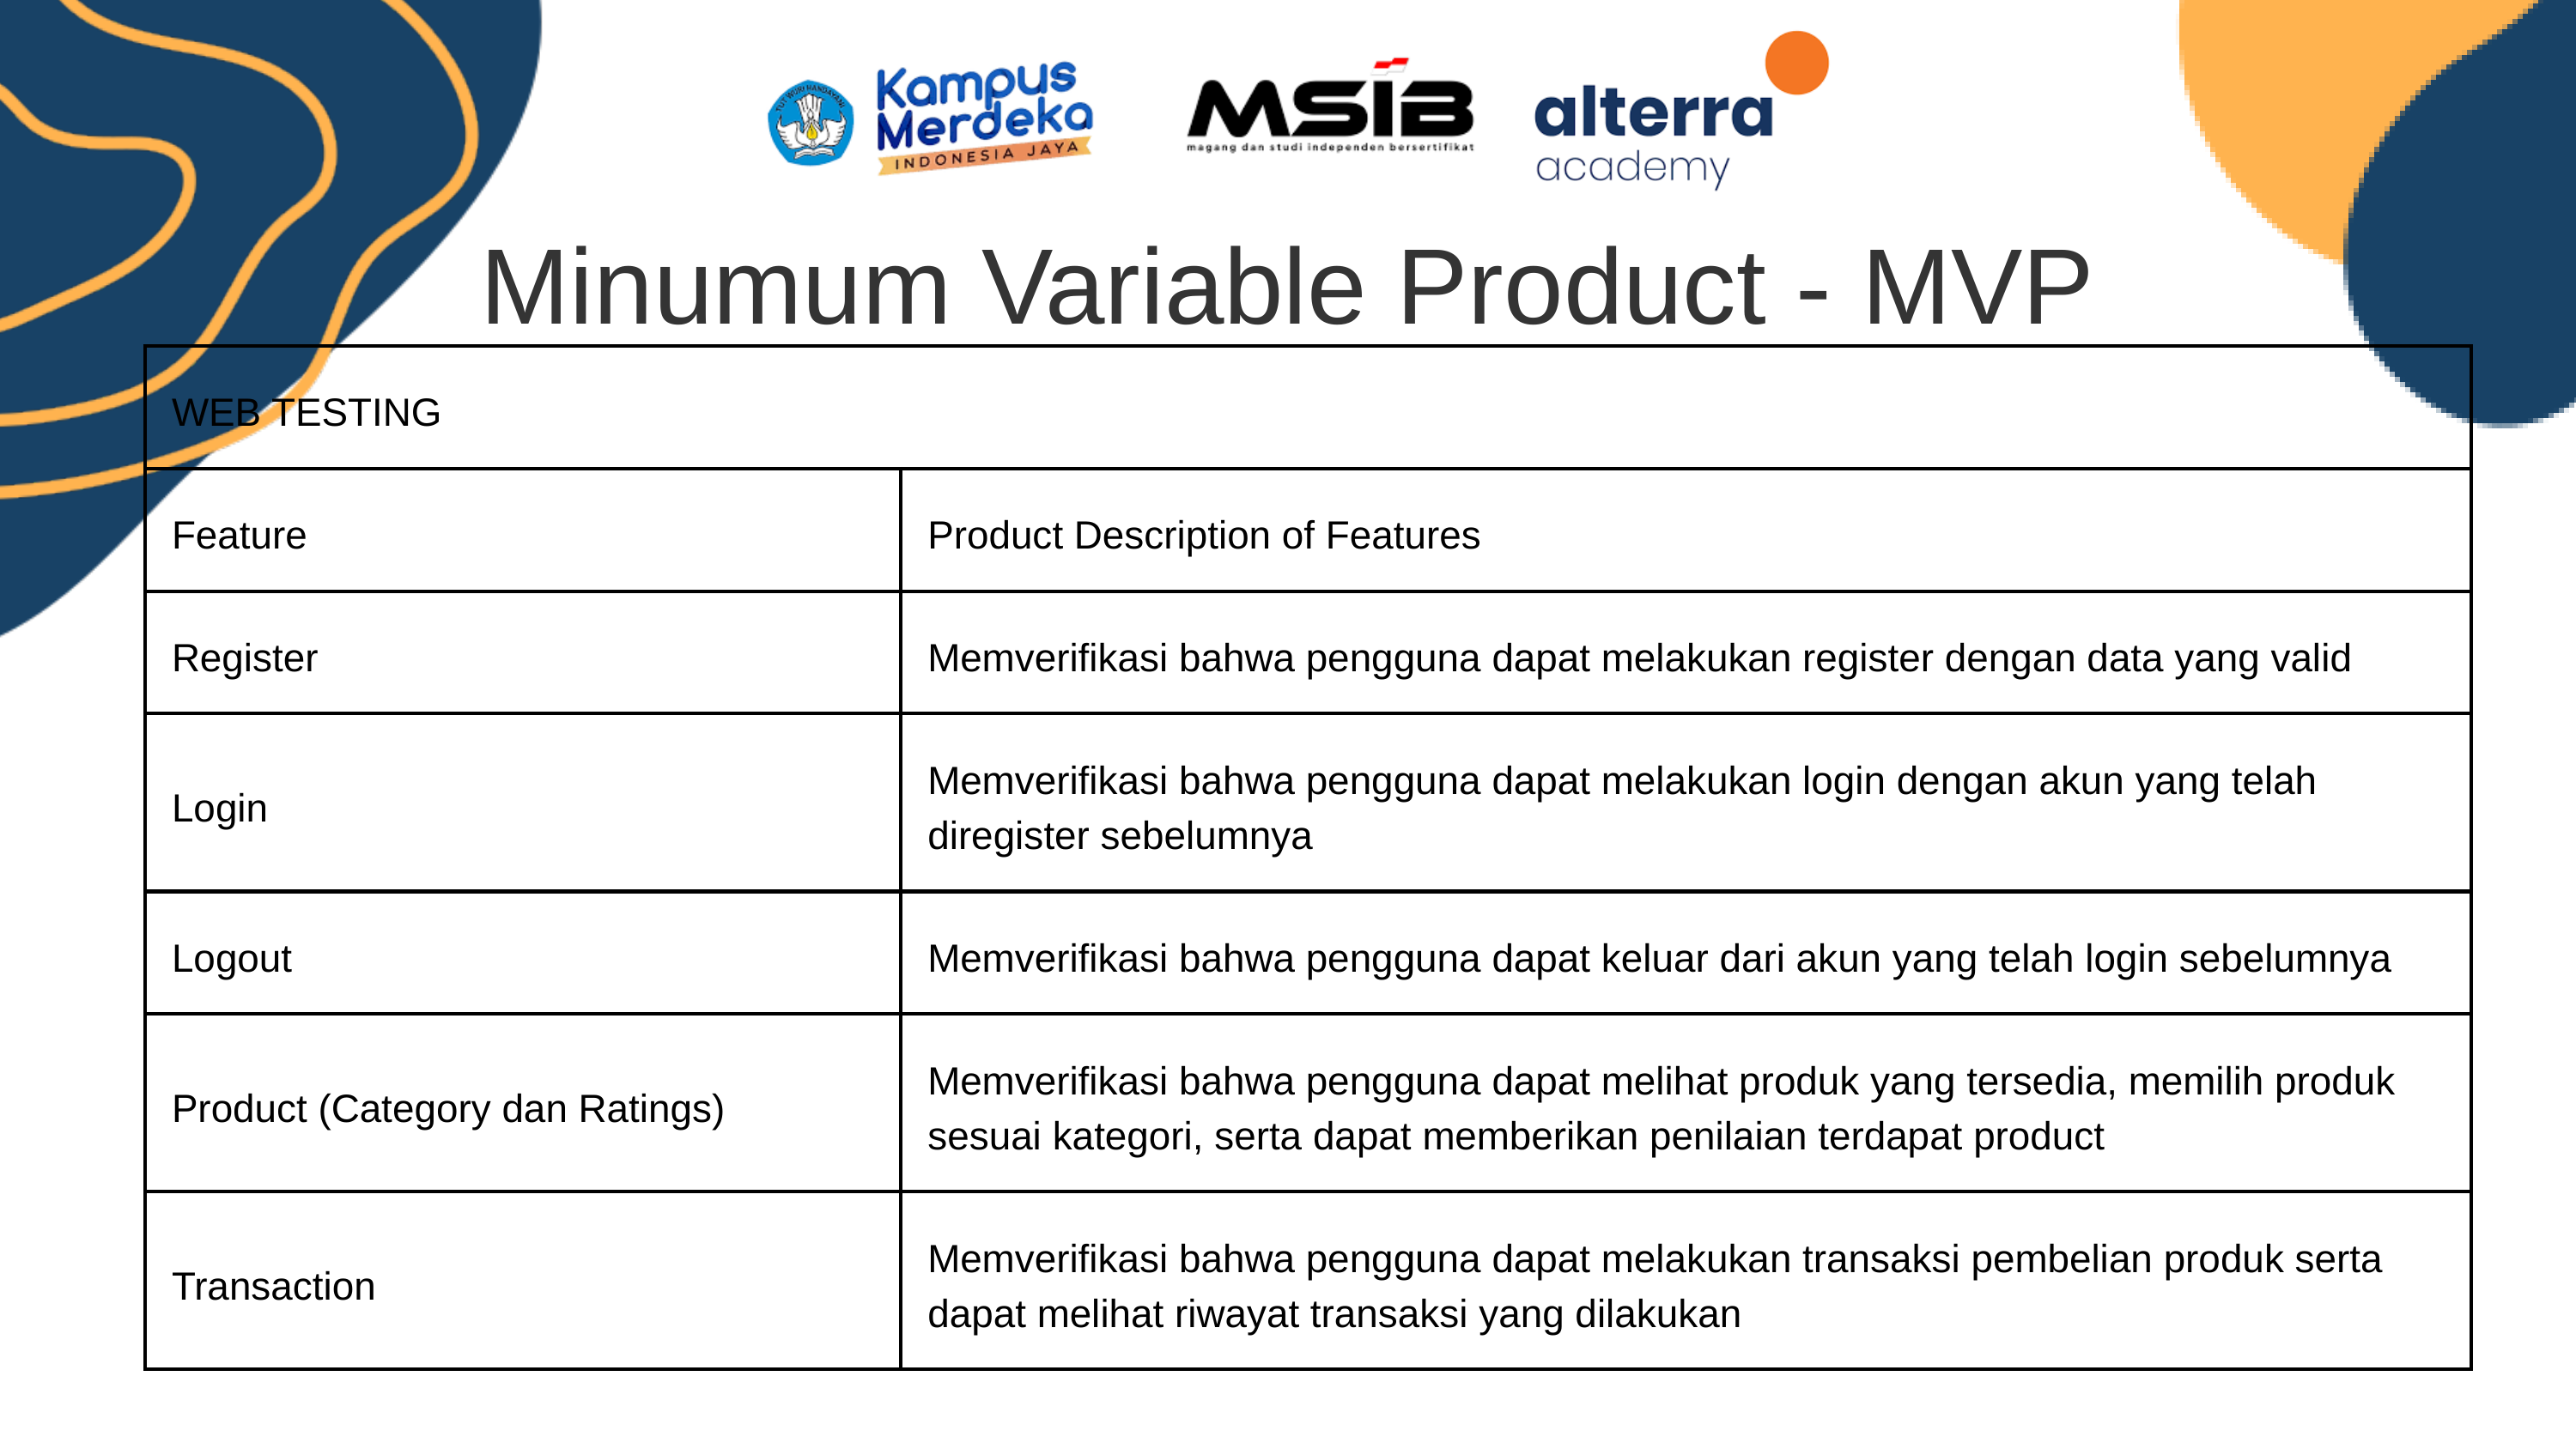

Minumum Variable Product - MVP
| WEB TESTING | WEB TESTING |
| --- | --- |
| Feature | Product Description of Features |
| Register | Memverifikasi bahwa pengguna dapat melakukan register dengan data yang valid |
| Login | Memverifikasi bahwa pengguna dapat melakukan login dengan akun yang telah diregister sebelumnya |
| Logout | Memverifikasi bahwa pengguna dapat keluar dari akun yang telah login sebelumnya |
| Product (Category dan Ratings) | Memverifikasi bahwa pengguna dapat melihat produk yang tersedia, memilih produk sesuai kategori, serta dapat memberikan penilaian terdapat product |
| Transaction | Memverifikasi bahwa pengguna dapat melakukan transaksi pembelian produk serta dapat melihat riwayat transaksi yang dilakukan |